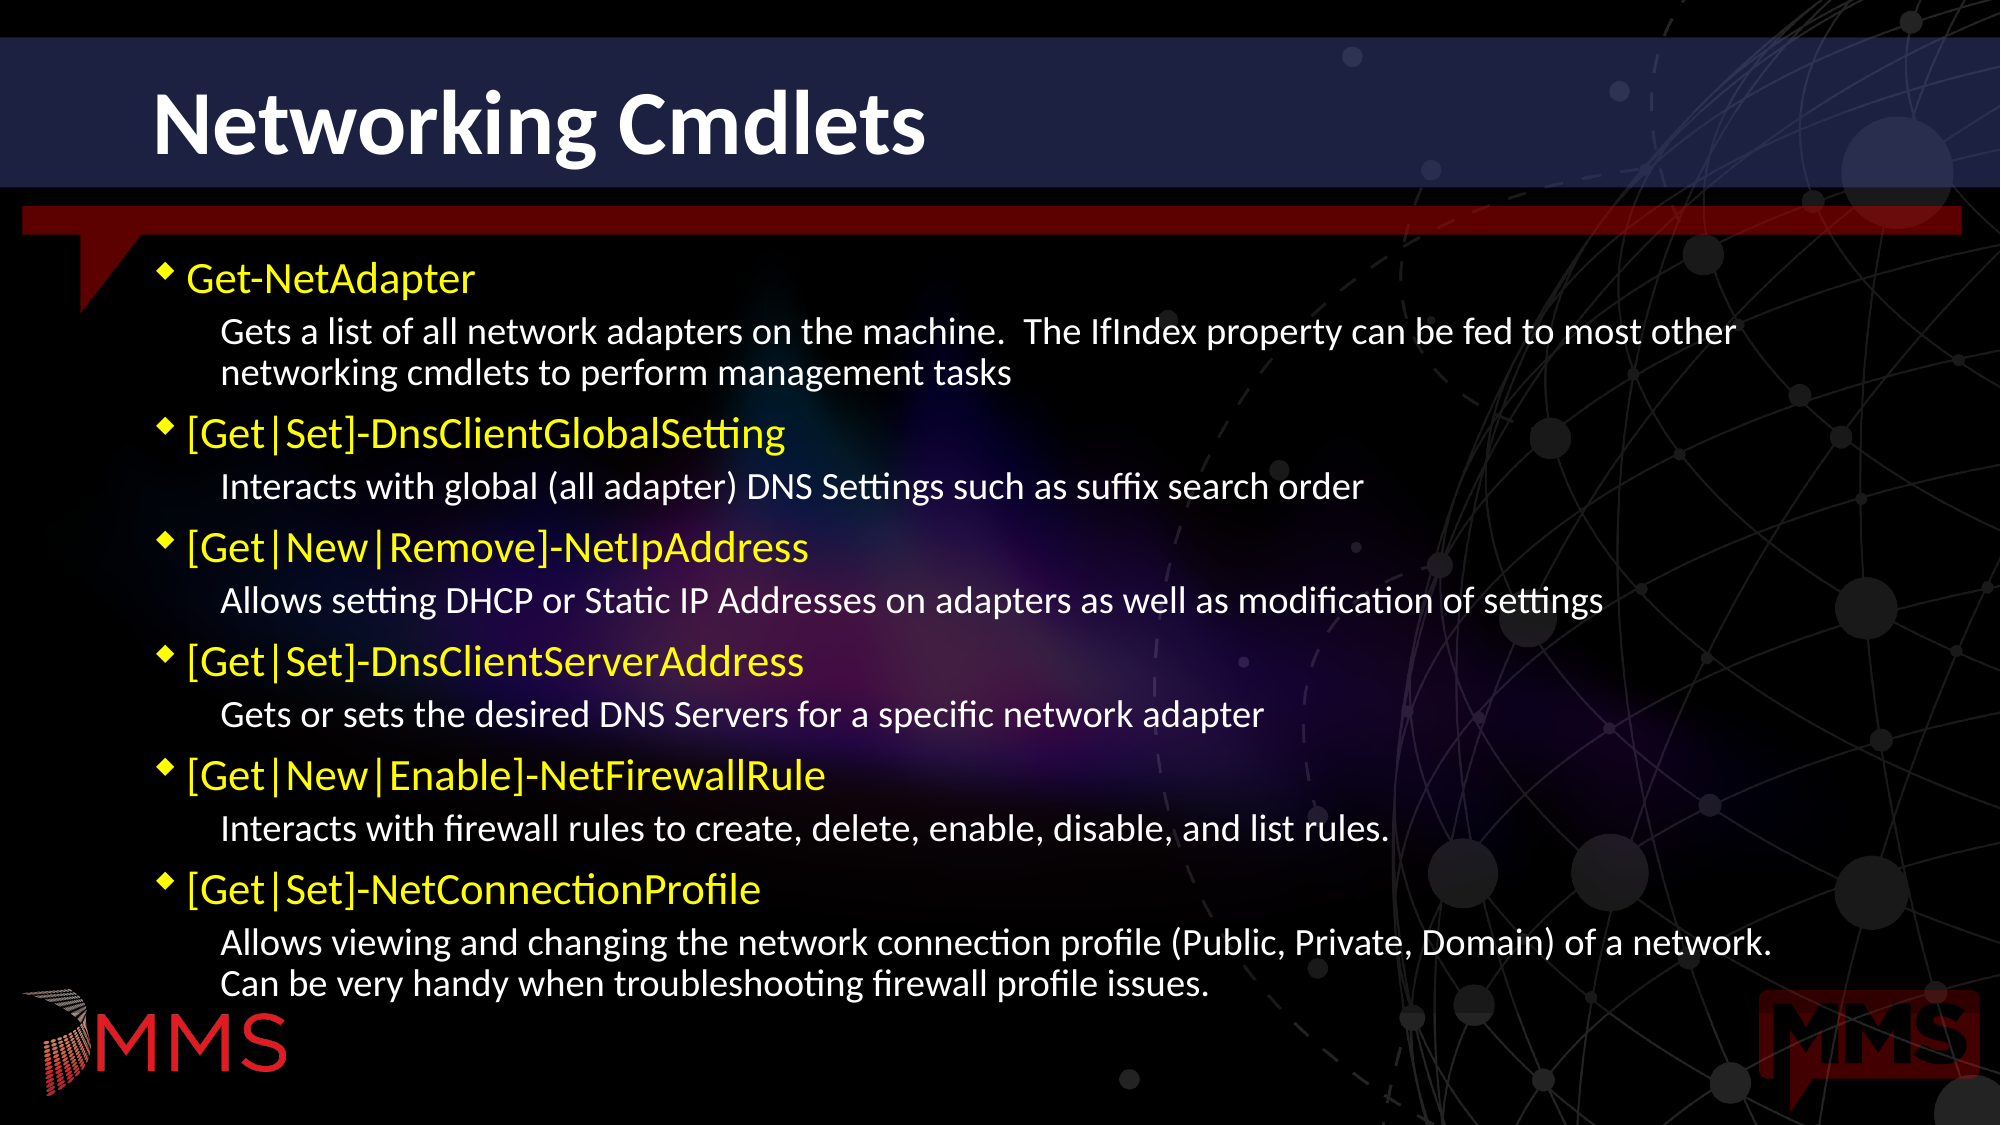

# Networking Cmdlets
Get-NetAdapter
Gets a list of all network adapters on the machine.  The IfIndex property can be fed to most other networking cmdlets to perform management tasks
[Get|Set]-DnsClientGlobalSetting
Interacts with global (all adapter) DNS Settings such as suffix search order
[Get|New|Remove]-NetIpAddress
Allows setting DHCP or Static IP Addresses on adapters as well as modification of settings
[Get|Set]-DnsClientServerAddress
Gets or sets the desired DNS Servers for a specific network adapter
[Get|New|Enable]-NetFirewallRule
Interacts with firewall rules to create, delete, enable, disable, and list rules.
[Get|Set]-NetConnectionProfile
Allows viewing and changing the network connection profile (Public, Private, Domain) of a network.  Can be very handy when troubleshooting firewall profile issues.